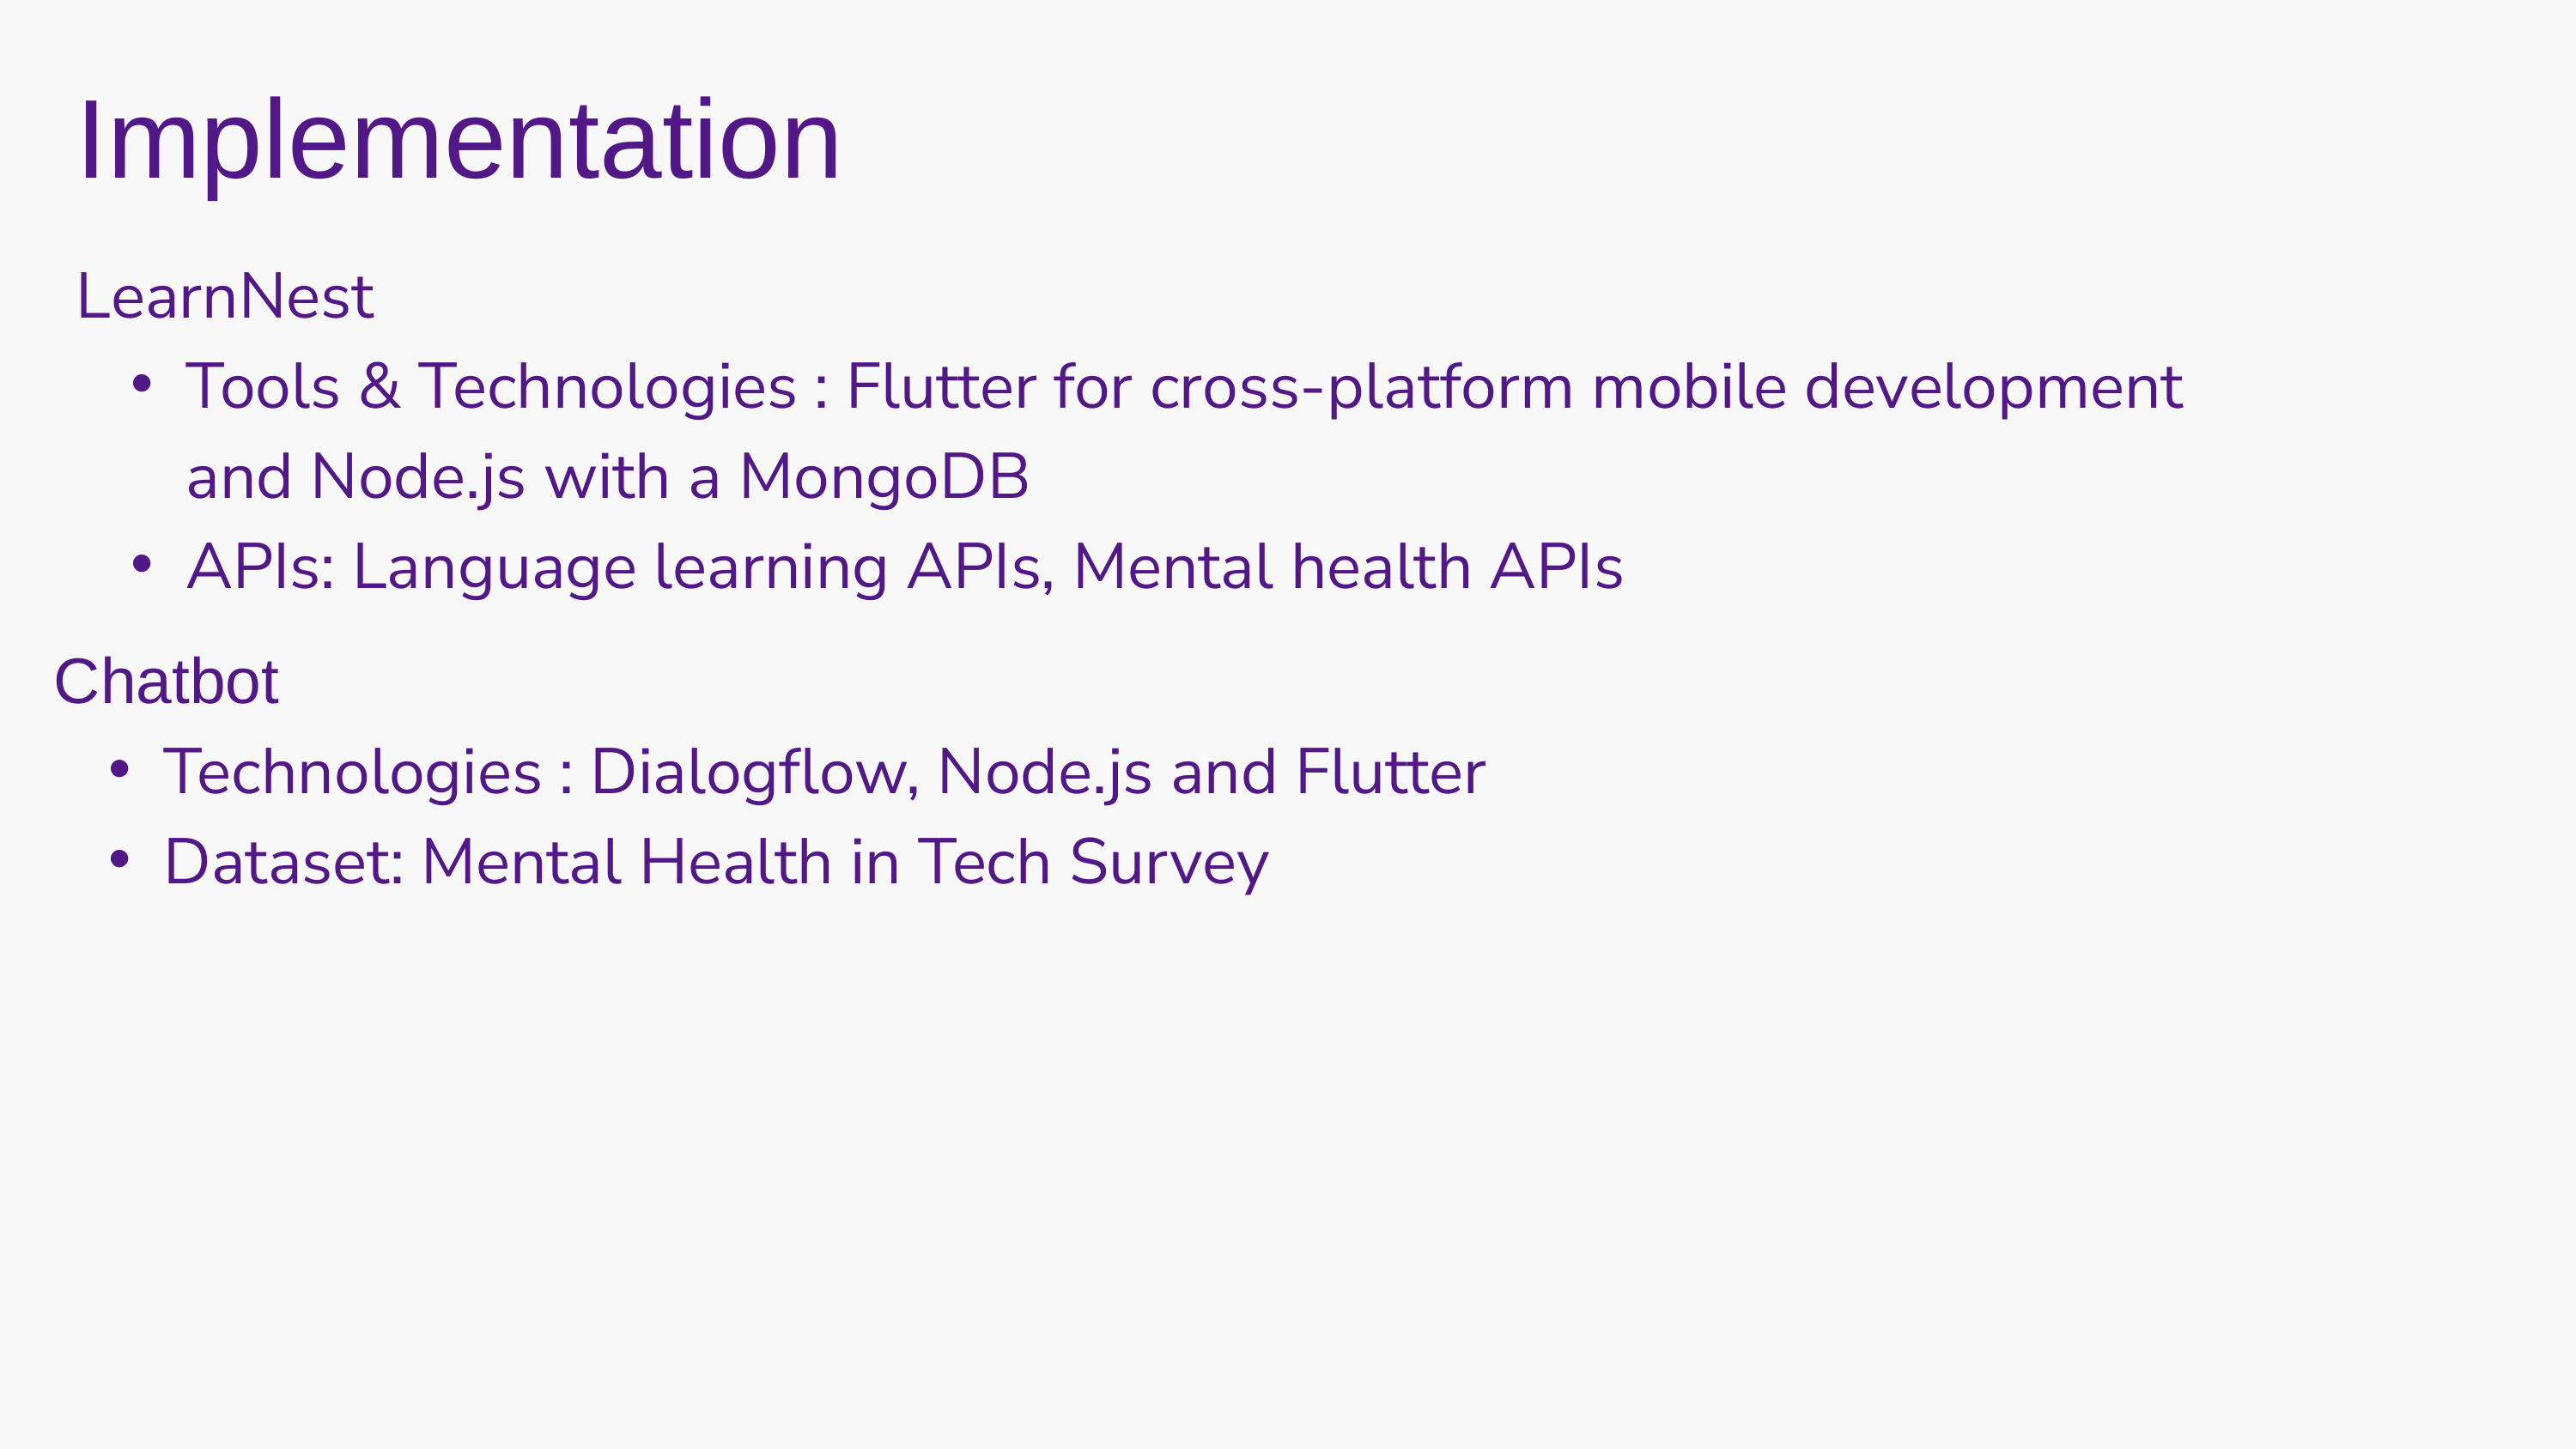

Implementation
LearnNest
Tools & Technologies : Flutter for cross-platform mobile development and Node.js with a MongoDB
APIs: Language learning APIs, Mental health APIs

Chatbot
Technologies : Dialogflow, Node.js and Flutter
Dataset: Mental Health in Tech Survey